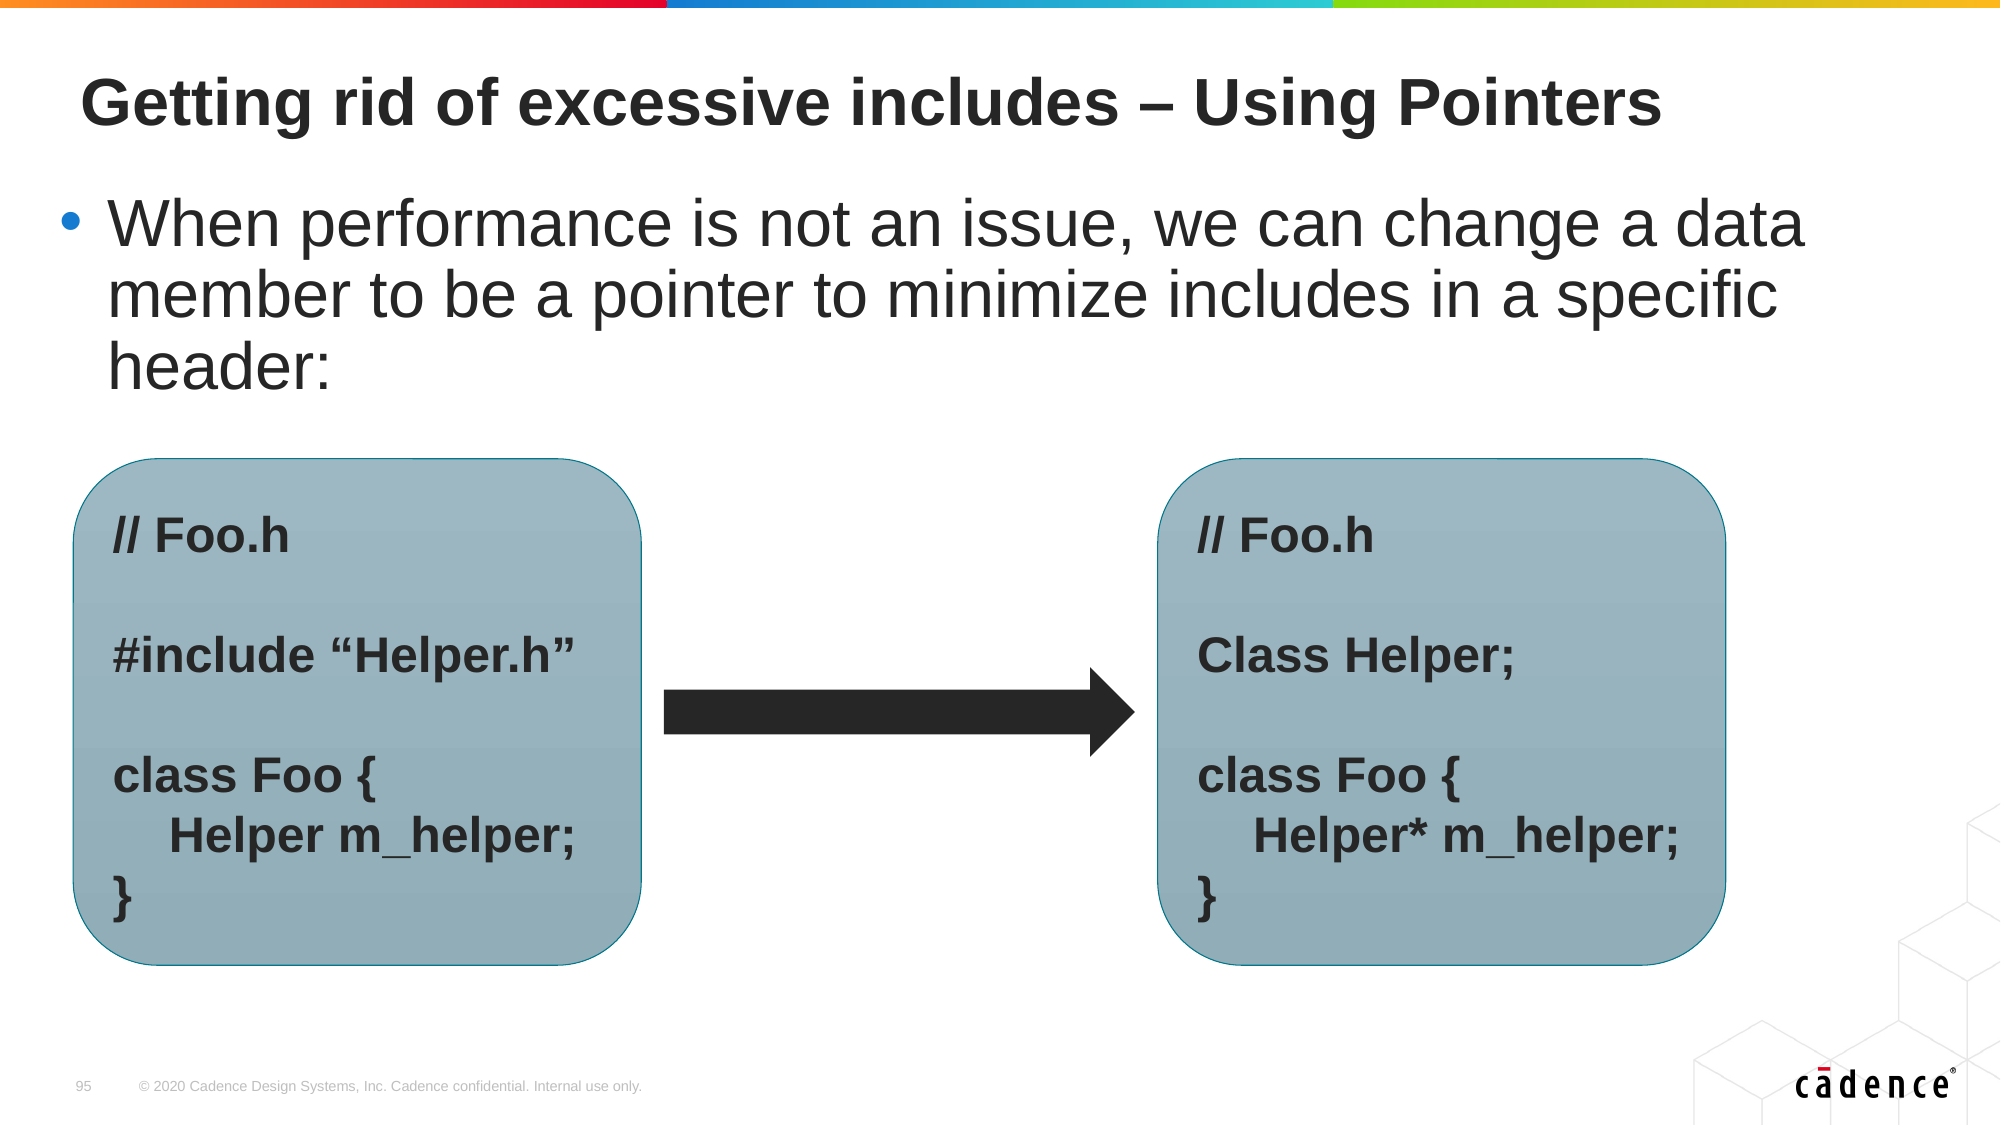

# Getting rid of excessive includes – Using Pointers
When performance is not an issue, we can change a data member to be a pointer to minimize includes in a specific header:

// Foo.h

#include “Helper.h”

class Foo {
    Helper m_helper;
}
// Foo.h

Class Helper;

class Foo {
    Helper* m_helper;
}